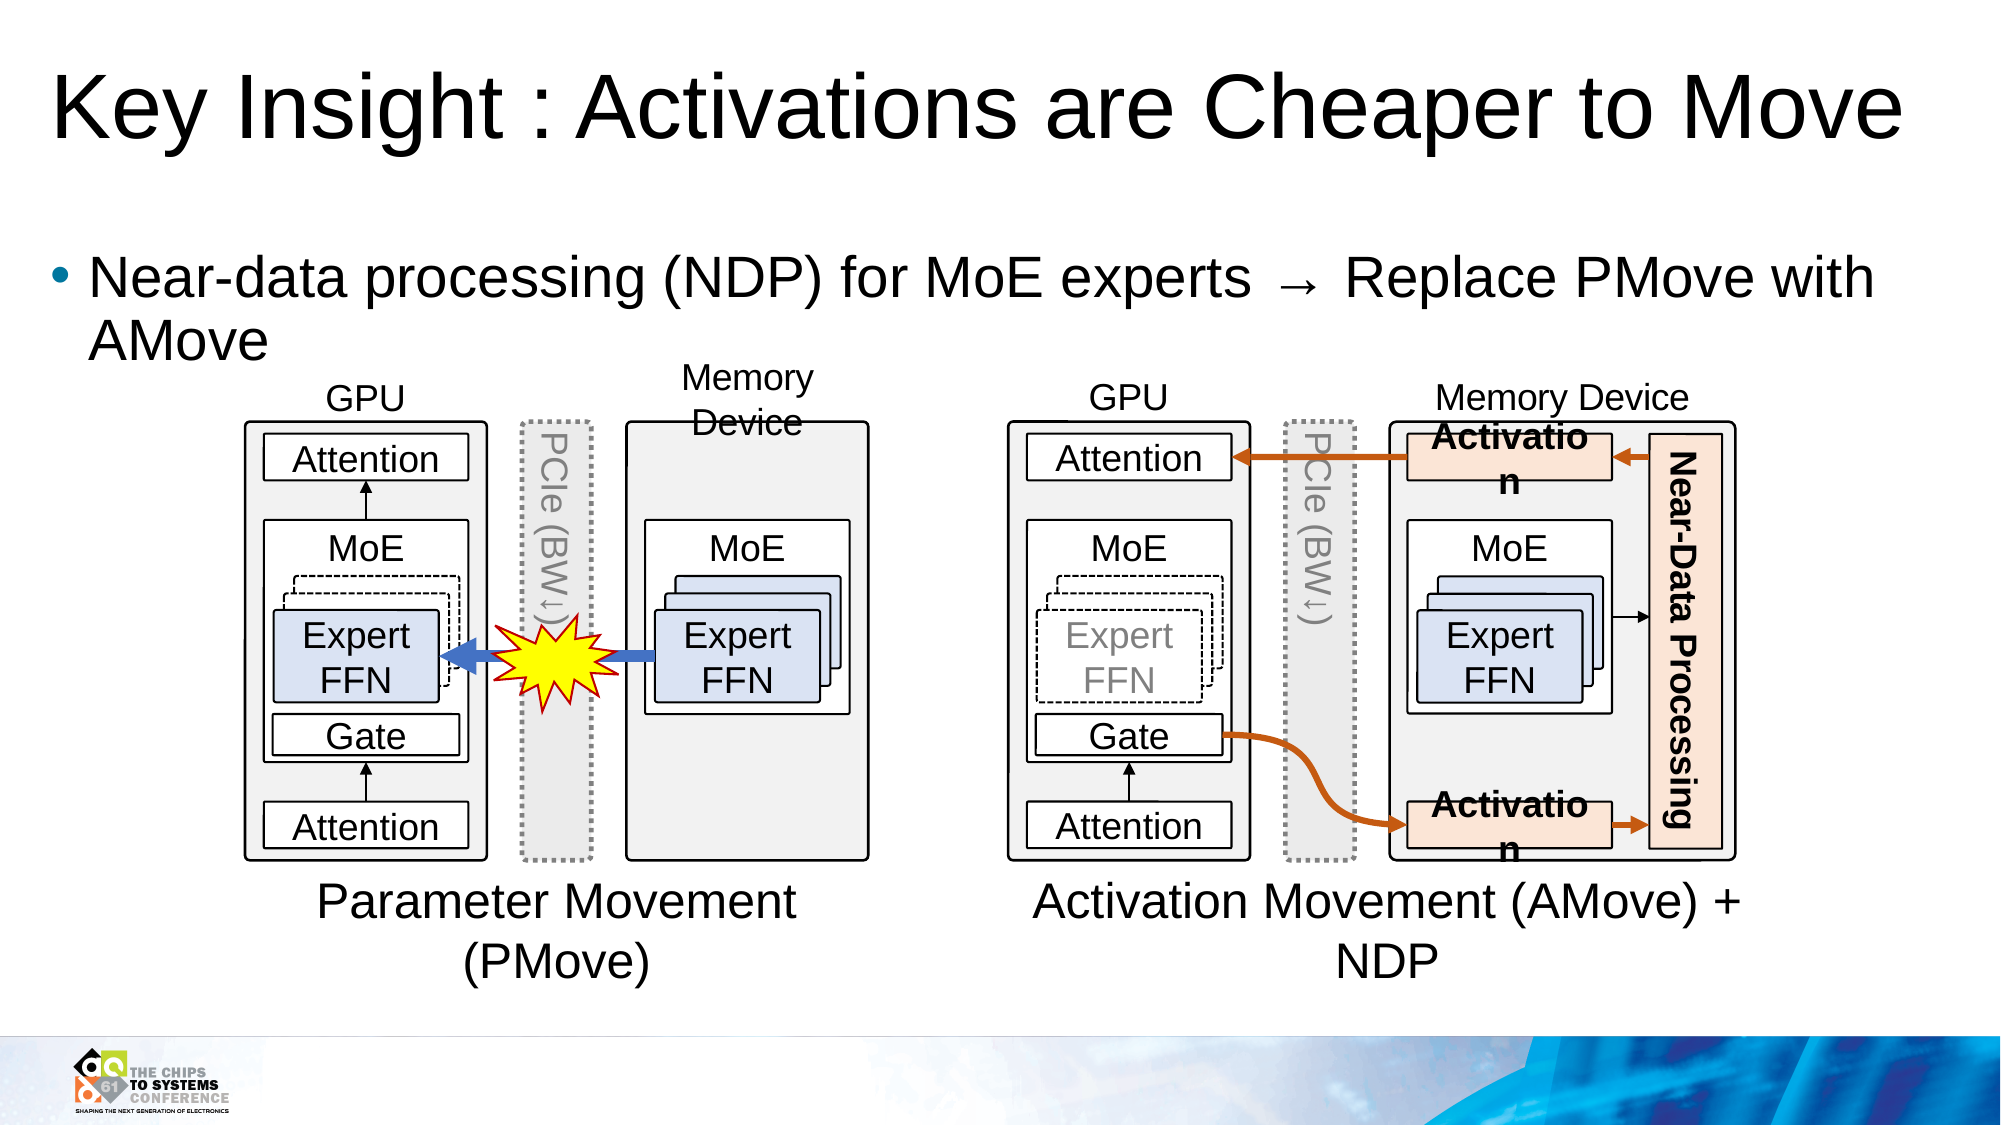

# Key Insight : Activations are Cheaper to Move
Near-data processing (NDP) for MoE experts → Replace PMove with AMove
GPU
Memory Device
PCIe (BW↓)

Activation
Attention
Near-Data Processing
MoE

MoE

Expert FFN
Expert FFN
Gate
Activation
Attention
Activation Movement (AMove) + NDP
GPU
Memory Device
PCIe (BW↓)

Attention
MoE
MoE

Expert FFN
Expert FFN
Gate
Attention
Parameter Movement (PMove)